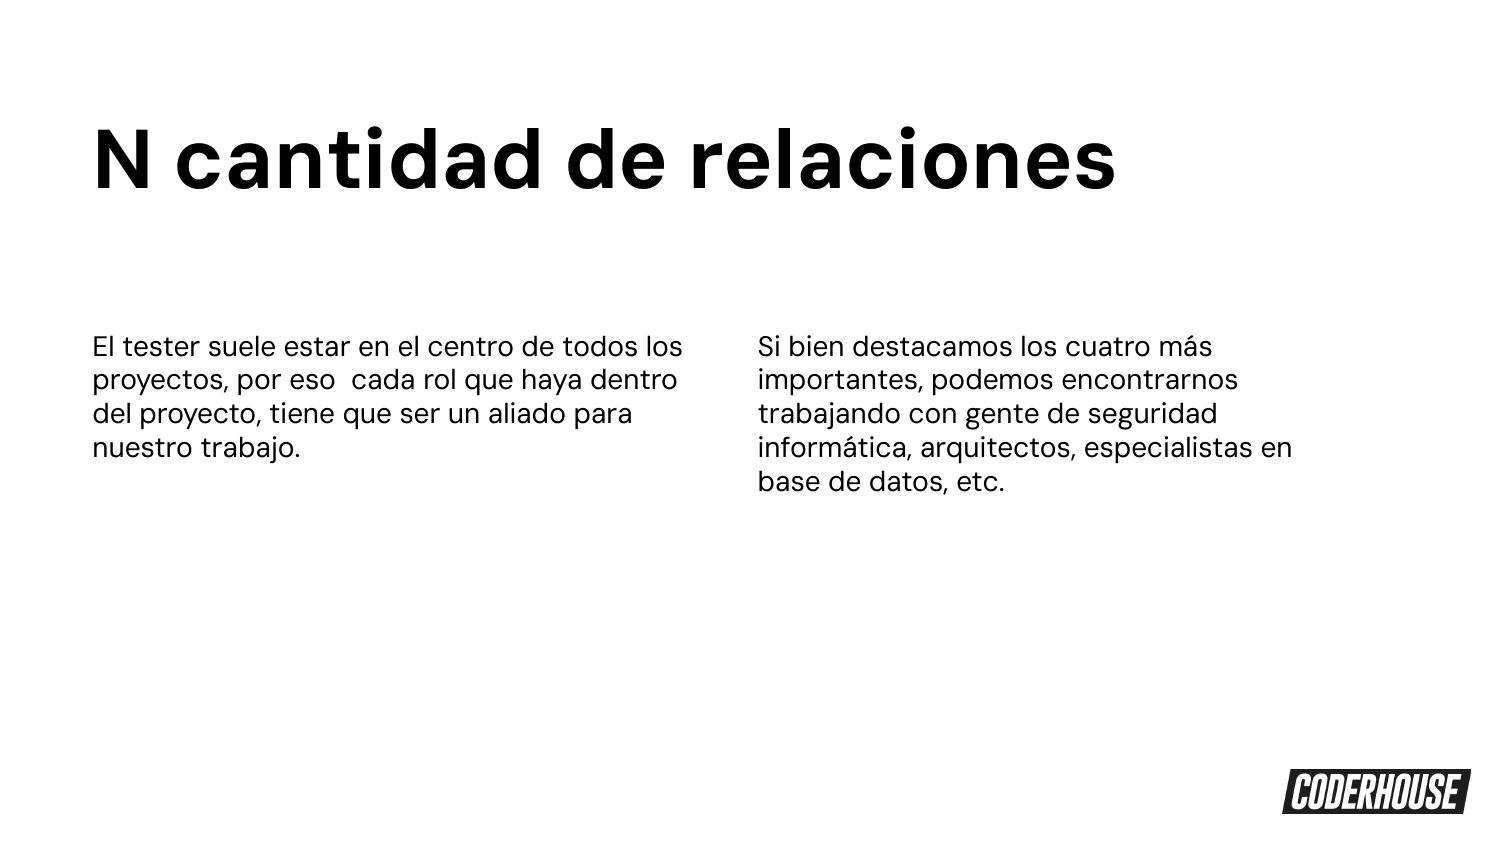

N cantidad de relaciones
El tester suele estar en el centro de todos los proyectos, por eso  cada rol que haya dentro del proyecto, tiene que ser un aliado para nuestro trabajo.

Si bien destacamos los cuatro más importantes, podemos encontrarnos trabajando con gente de seguridad informática, arquitectos, especialistas en base de datos, etc.